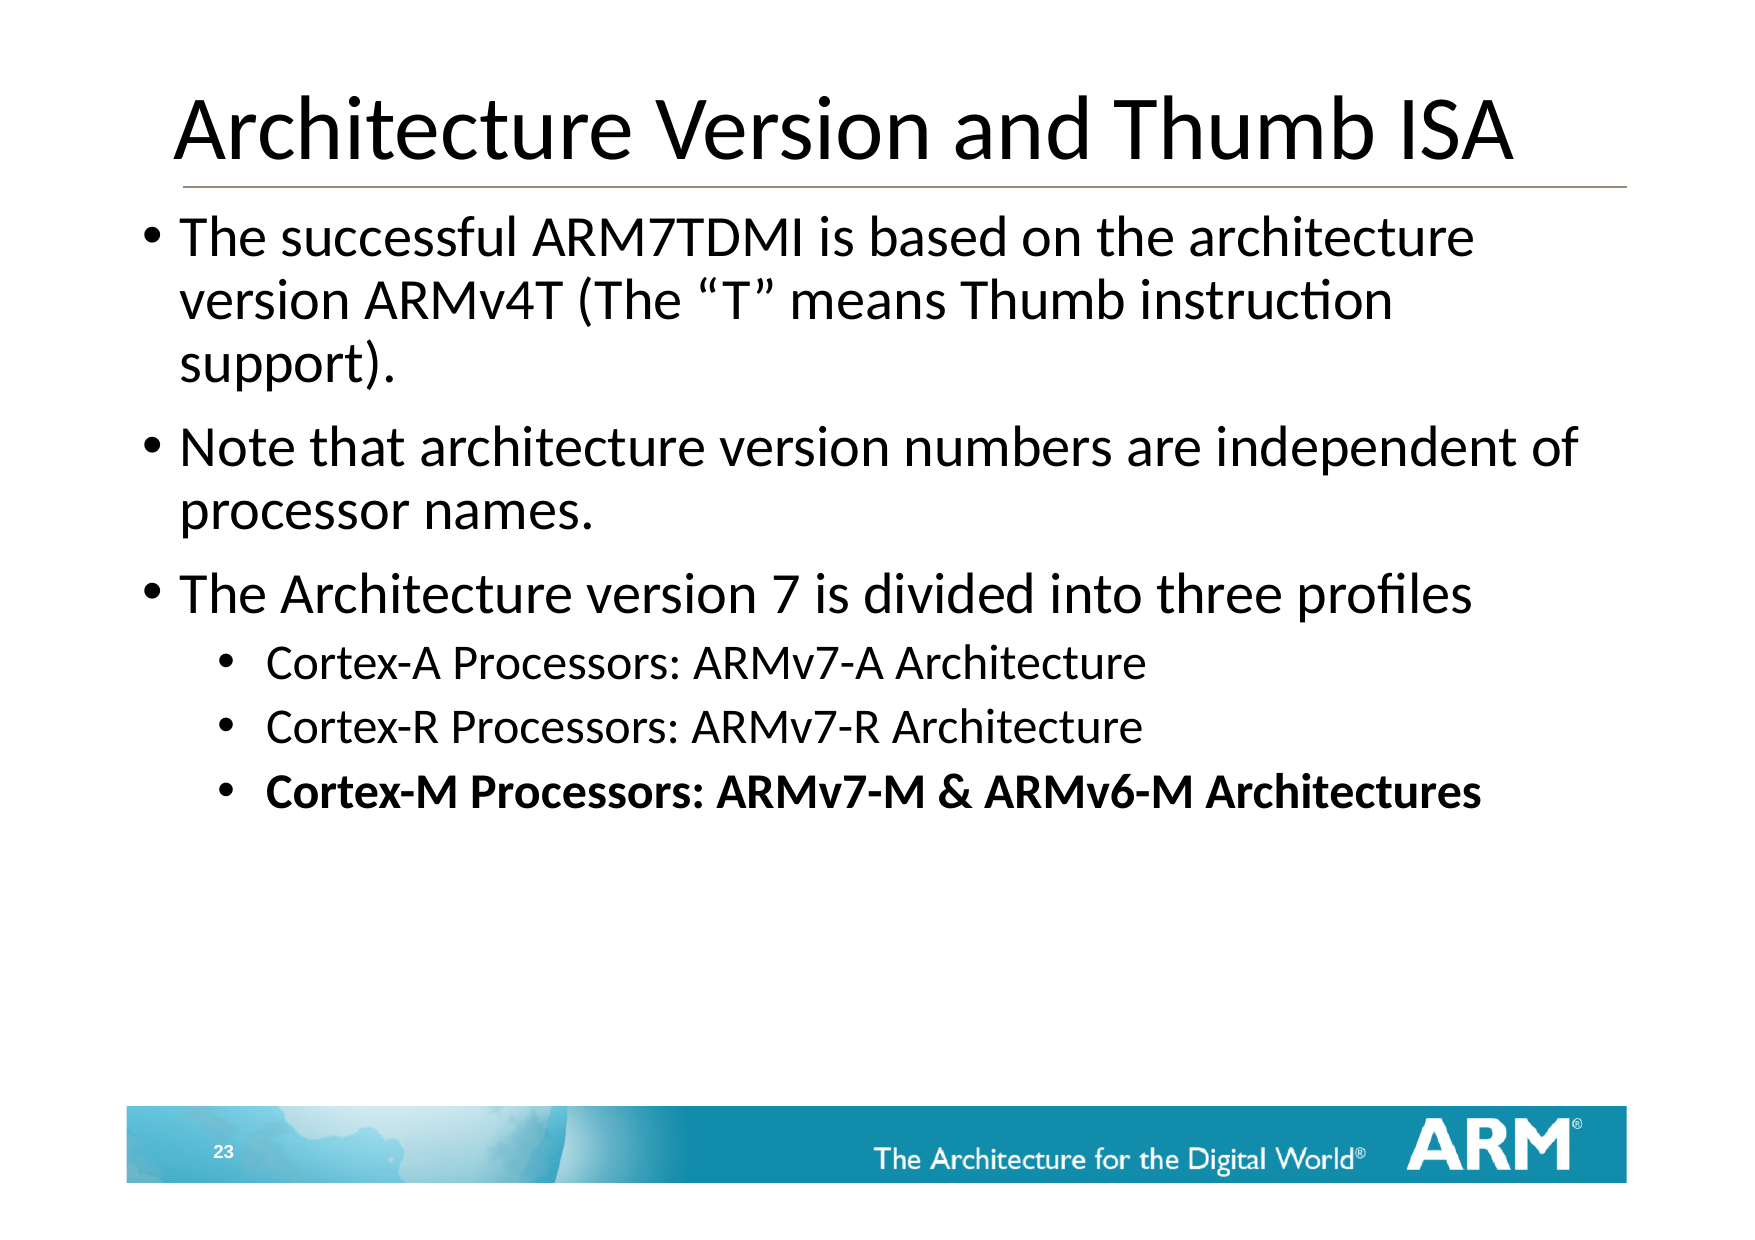

# Architecture Version and Thumb ISA
The successful ARM7TDMI is based on the architecture version ARMv4T (The “T” means Thumb instruction support).
Note that architecture version numbers are independent of processor names.
The Architecture version 7 is divided into three profiles
 Cortex-A Processors: ARMv7-A Architecture
 Cortex-R Processors: ARMv7-R Architecture
 Cortex-M Processors: ARMv7-M & ARMv6-M Architectures
23